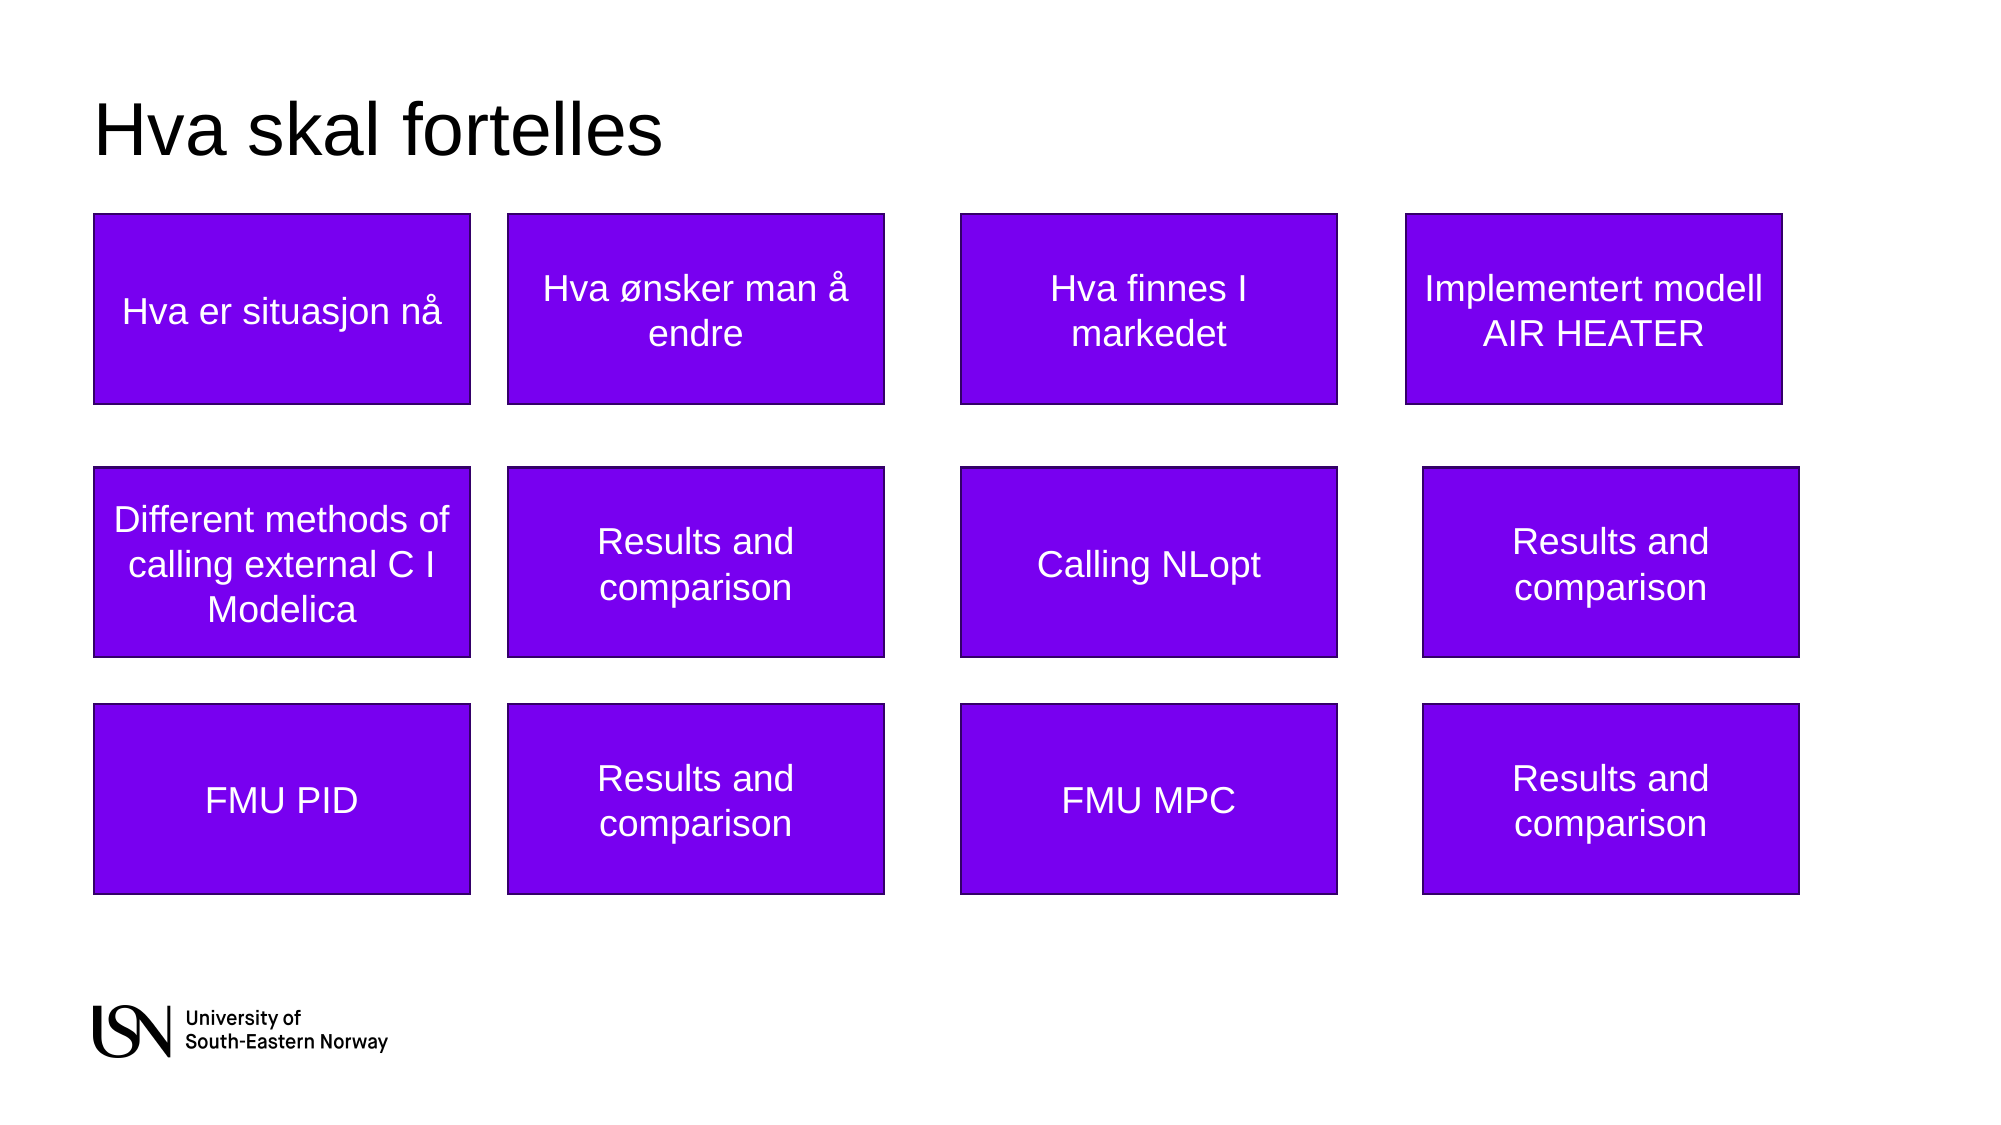

# Hva skal fortelles
Hva er situasjon nå
Hva ønsker man å endre
Hva finnes I markedet
Implementert modell
AIR HEATER
Different methods of calling external C I Modelica
Results and comparison
Calling NLopt
Results and comparison
FMU PID
Results and comparison
FMU MPC
Results and comparison